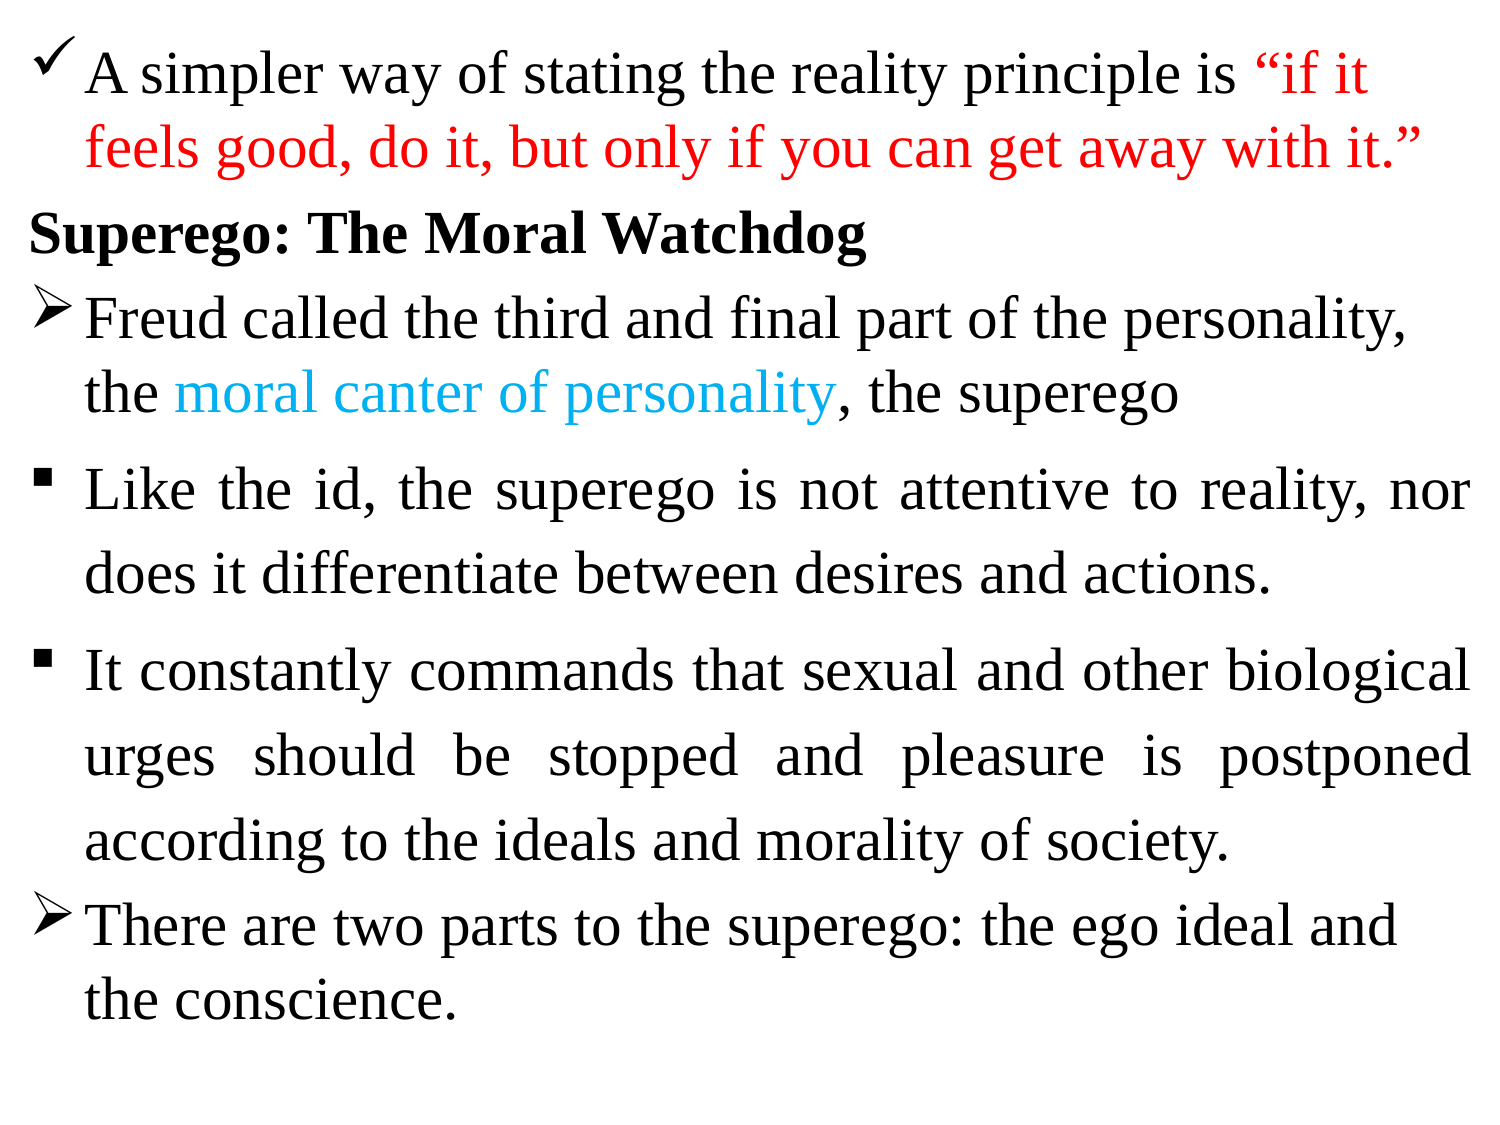

A simpler way of stating the reality principle is “if it feels good, do it, but only if you can get away with it.”
Superego: The Moral Watchdog
Freud called the third and final part of the personality, the moral canter of personality, the superego
Like the id, the superego is not attentive to reality, nor does it differentiate between desires and actions.
It constantly commands that sexual and other biological urges should be stopped and pleasure is postponed according to the ideals and morality of society.
There are two parts to the superego: the ego ideal and the conscience.